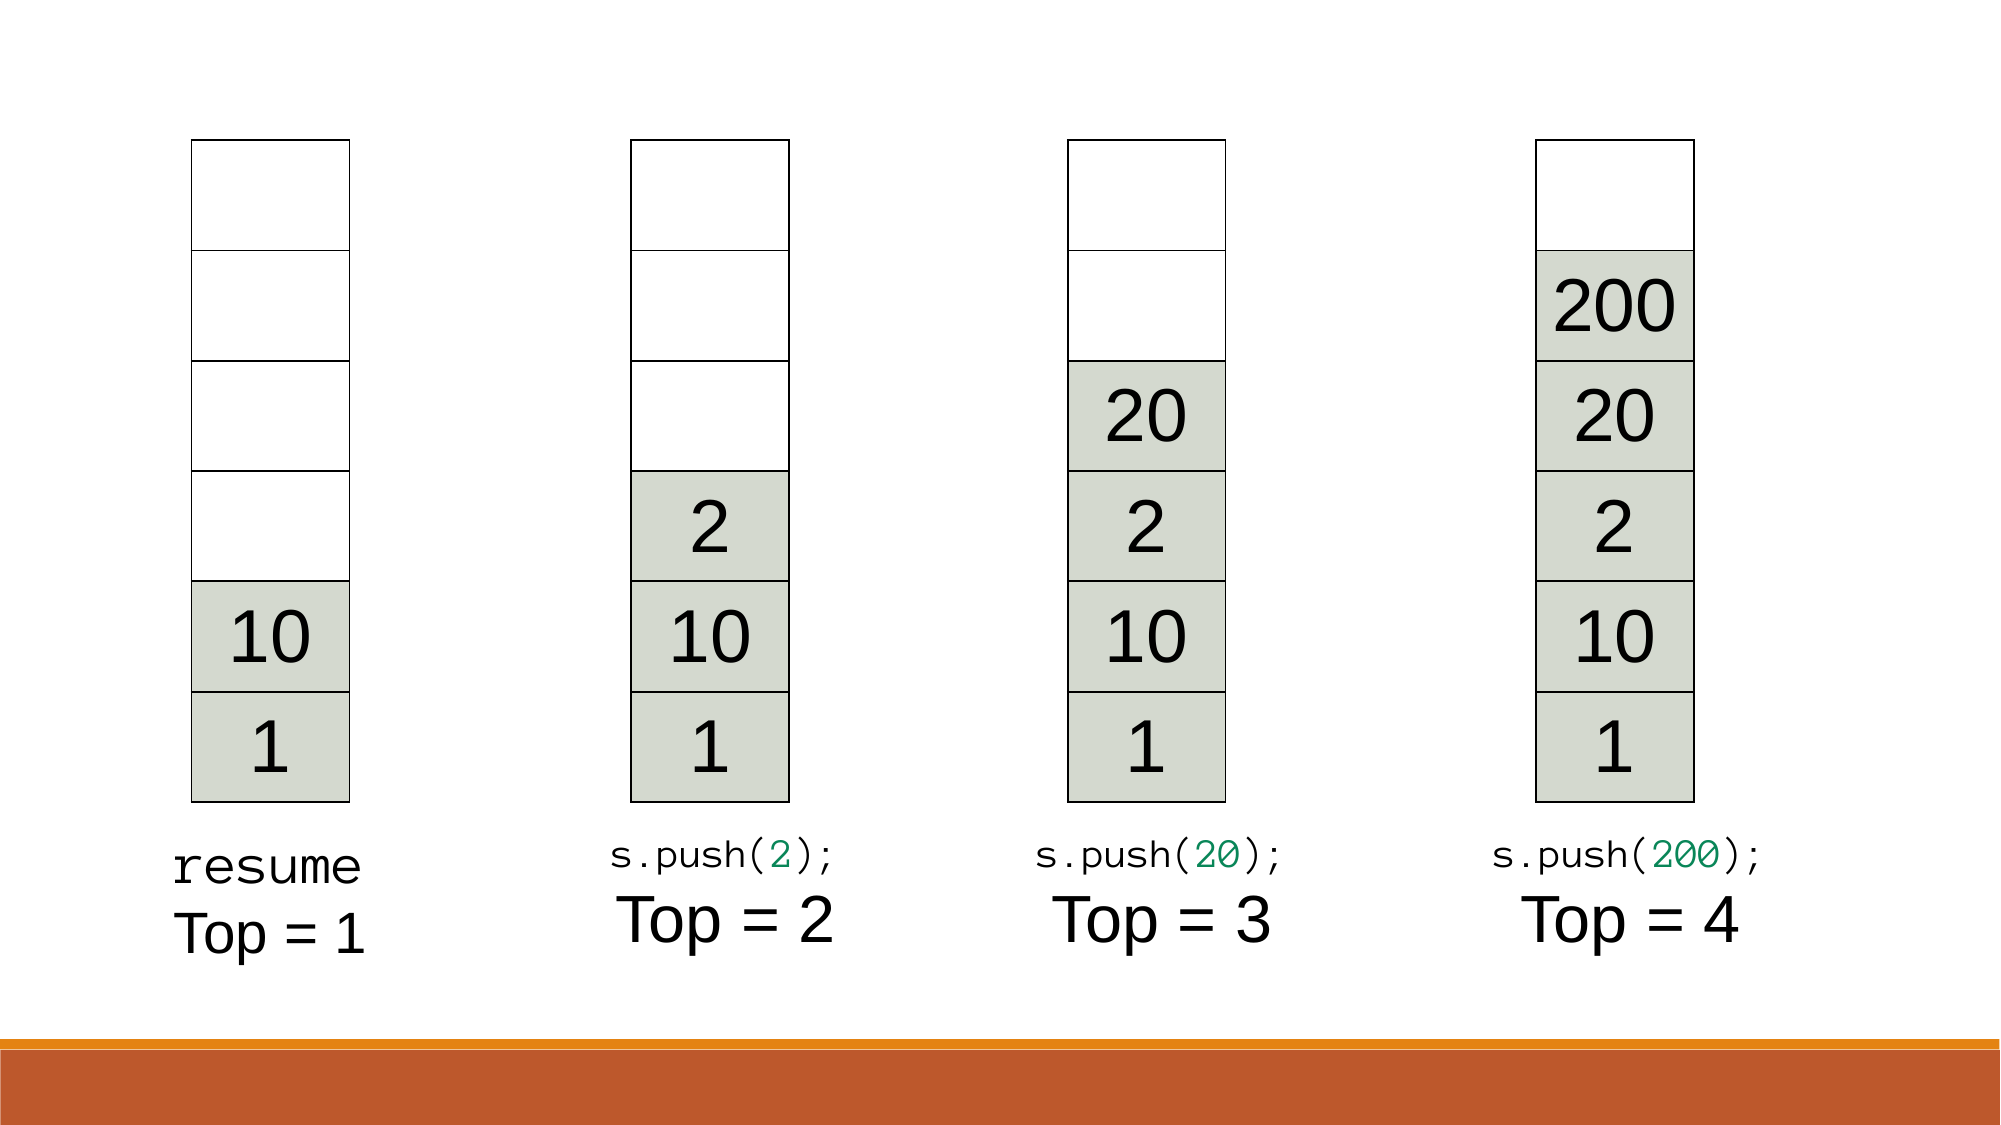

|  |
| --- |
|  |
|  |
|  |
| 10 |
| 1 |
|  |
| --- |
|  |
|  |
| 2 |
| 10 |
| 1 |
|  |
| --- |
|  |
| 20 |
| 2 |
| 10 |
| 1 |
|  |
| --- |
| 200 |
| 20 |
| 2 |
| 10 |
| 1 |
resume
Top = 1
s.push(2);
Top = 2
s.push(20);
Top = 3
s.push(200);
Top = 4